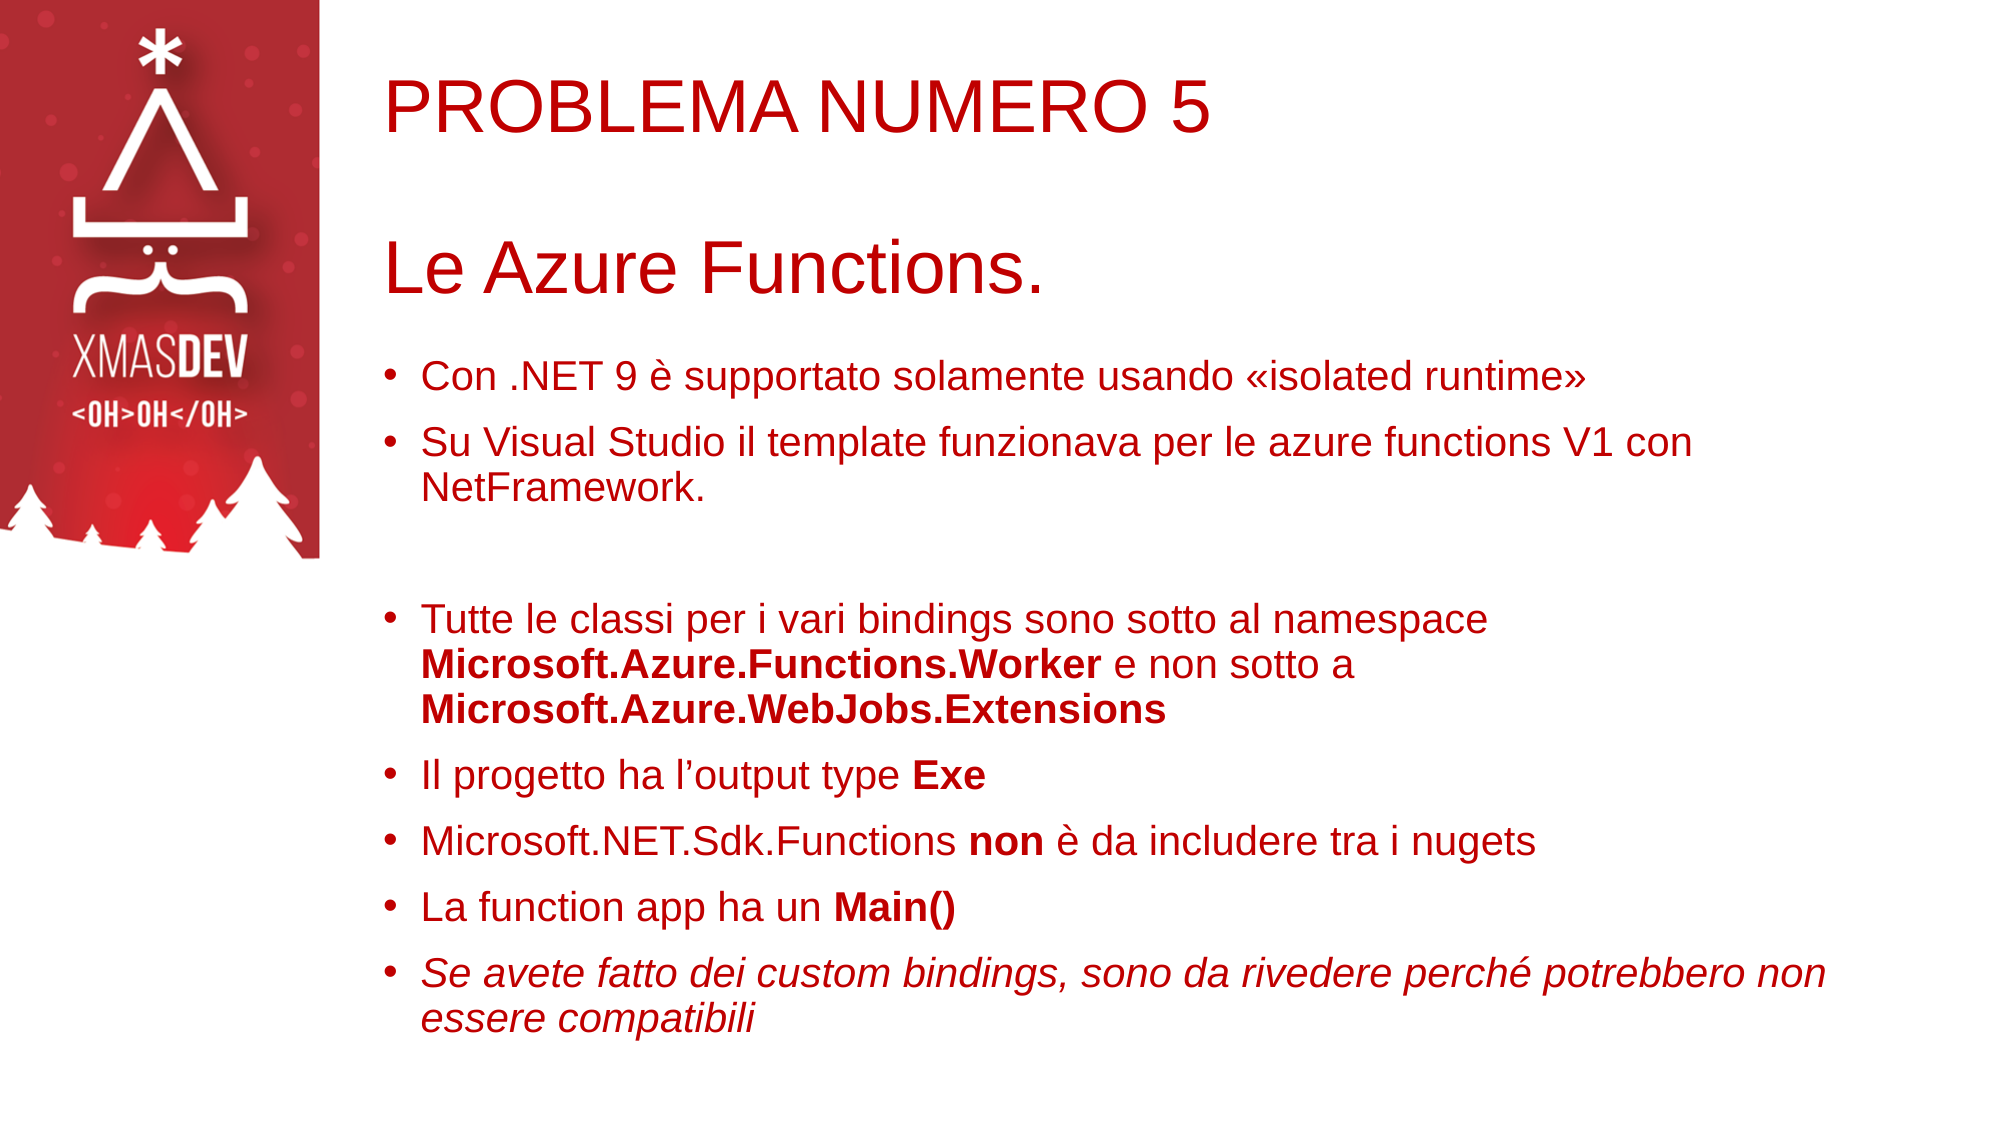

# PROBLEMA NUMERO 5
Le Azure Functions.
Con .NET 9 è supportato solamente usando «isolated runtime»
Su Visual Studio il template funzionava per le azure functions V1 con NetFramework.

Tutte le classi per i vari bindings sono sotto al namespace Microsoft.Azure.Functions.Worker e non sotto a Microsoft.Azure.WebJobs.Extensions
Il progetto ha l’output type Exe
Microsoft.NET.Sdk.Functions non è da includere tra i nugets
La function app ha un Main()
Se avete fatto dei custom bindings, sono da rivedere perché potrebbero non essere compatibili